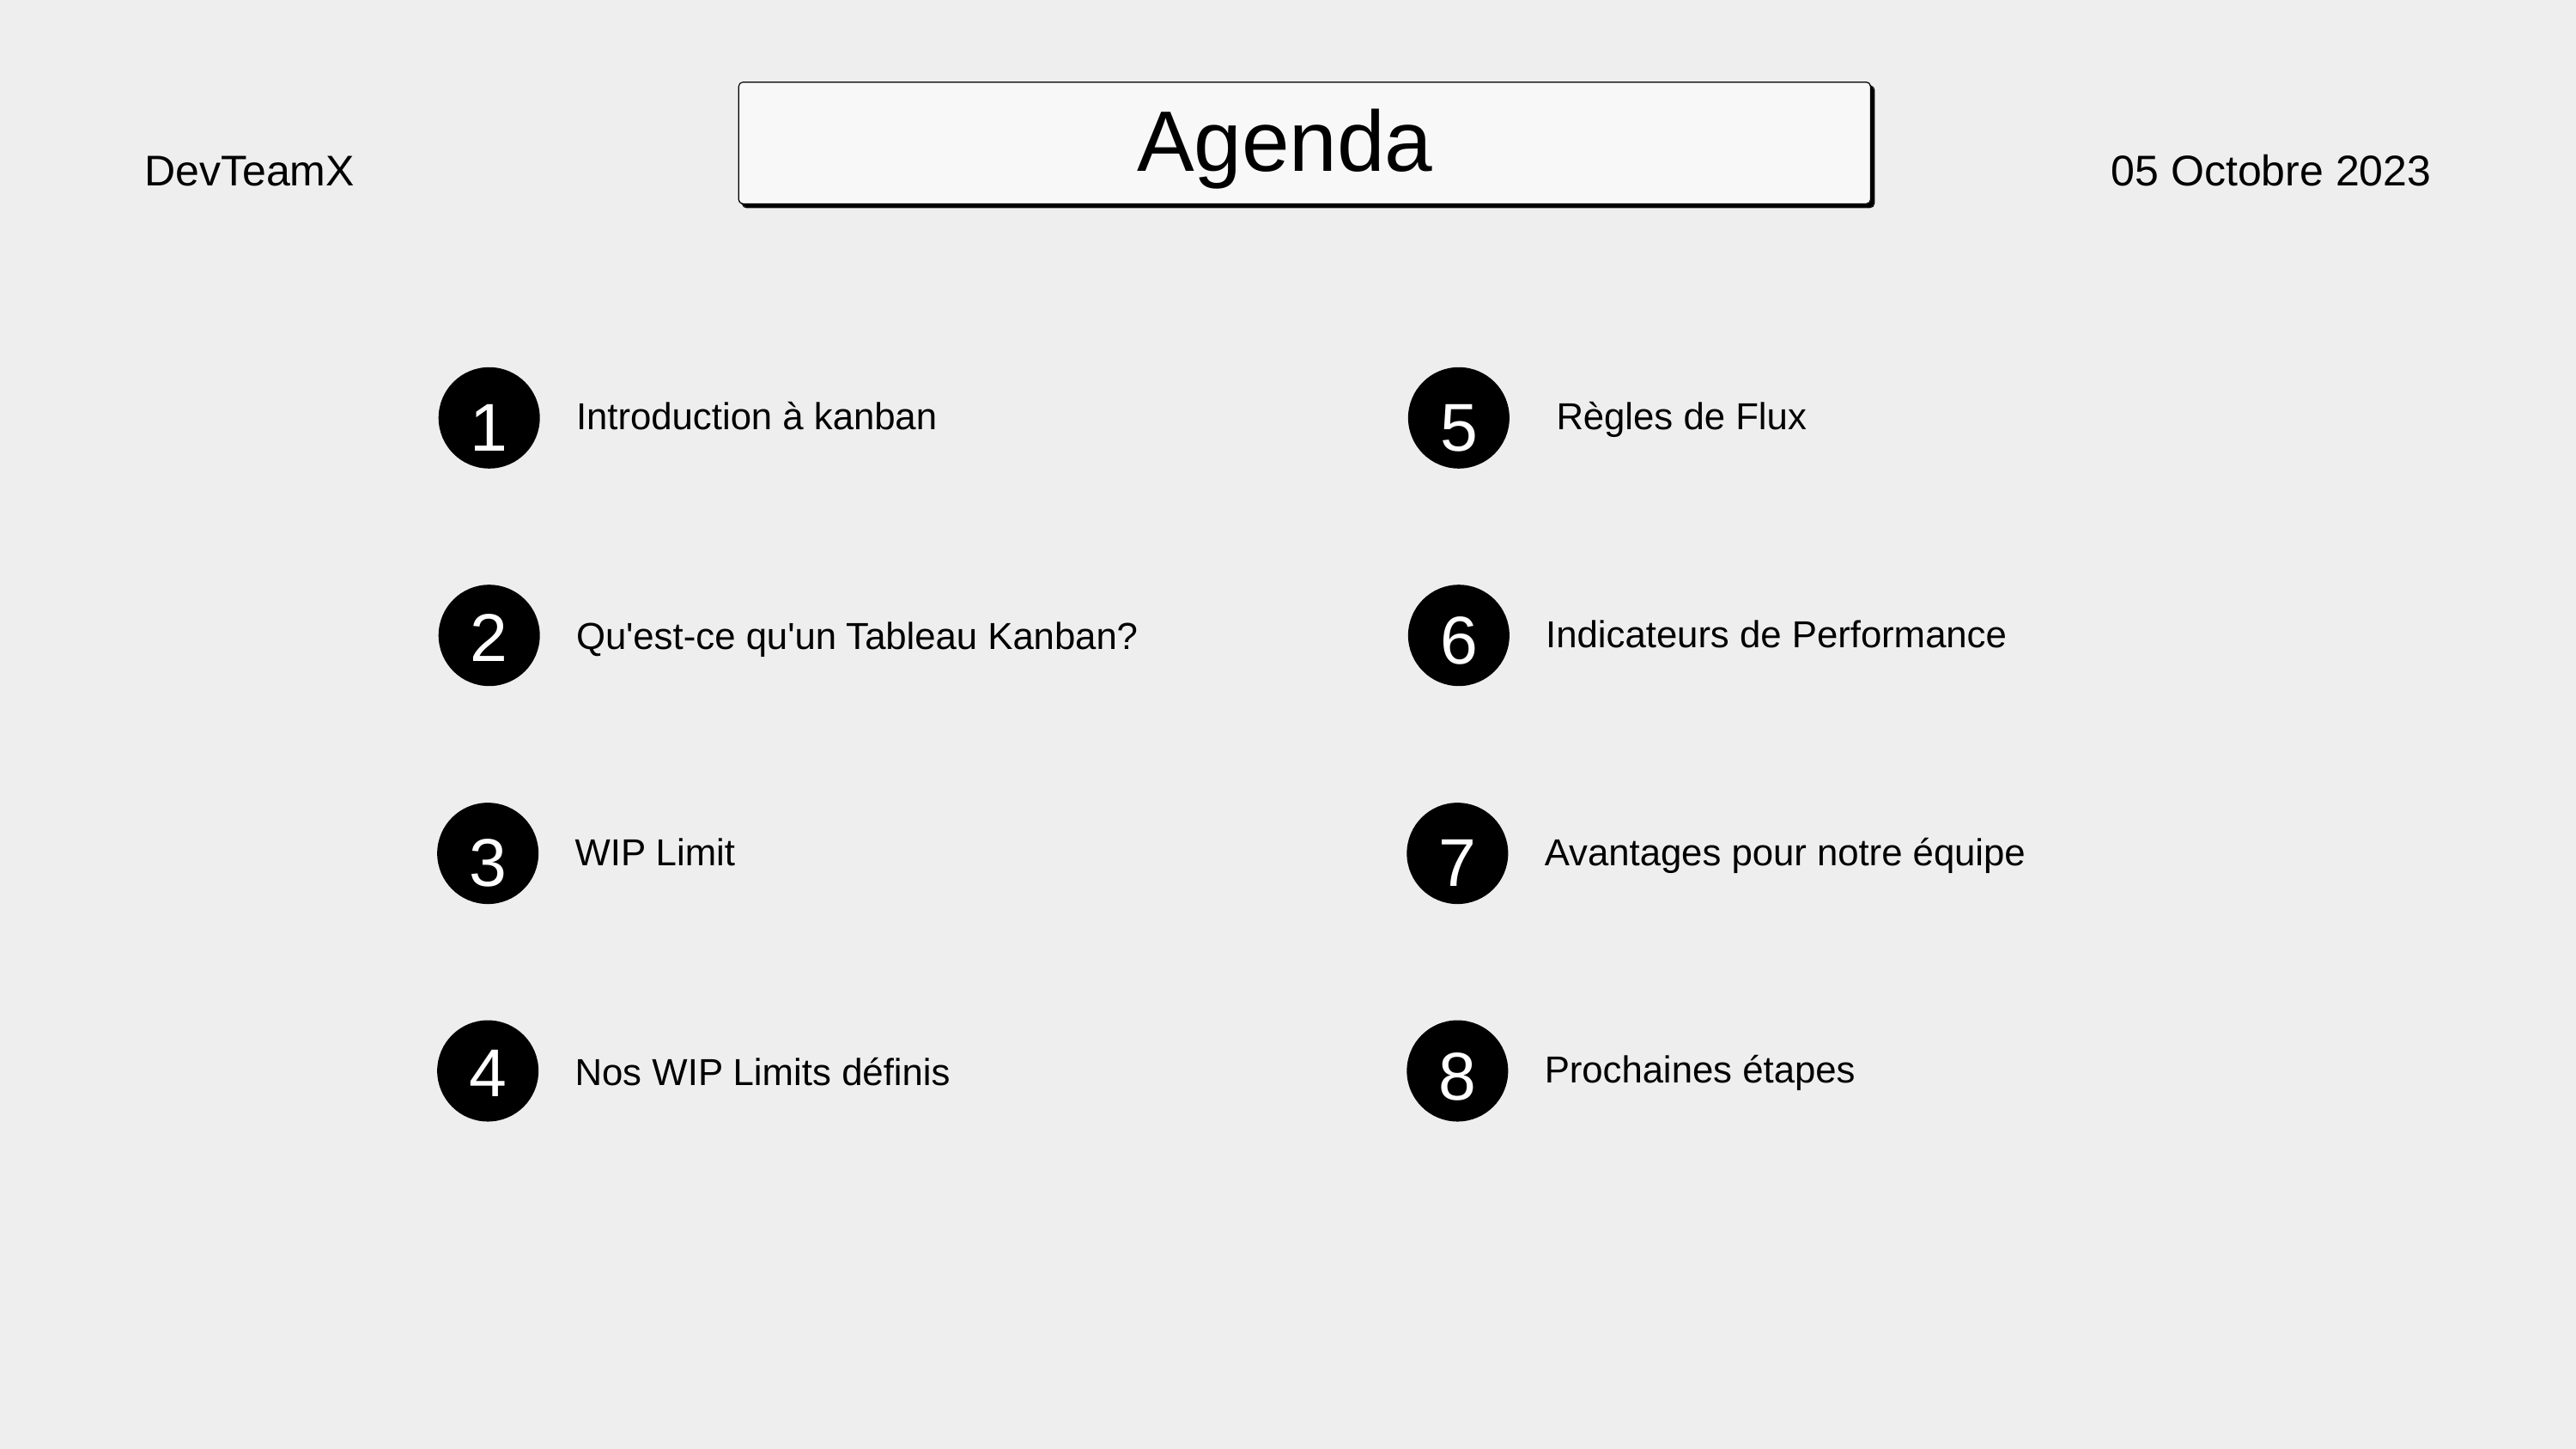

Agenda
DevTeamX
05 Octobre 2023

1
Introduction à kanban

5
 Règles de Flux

2
Qu'est-ce qu'un Tableau Kanban?

6
Indicateurs de Performance

3
WIP Limit

7
Avantages pour notre équipe

4
Nos WIP Limits définis

8
Prochaines étapes